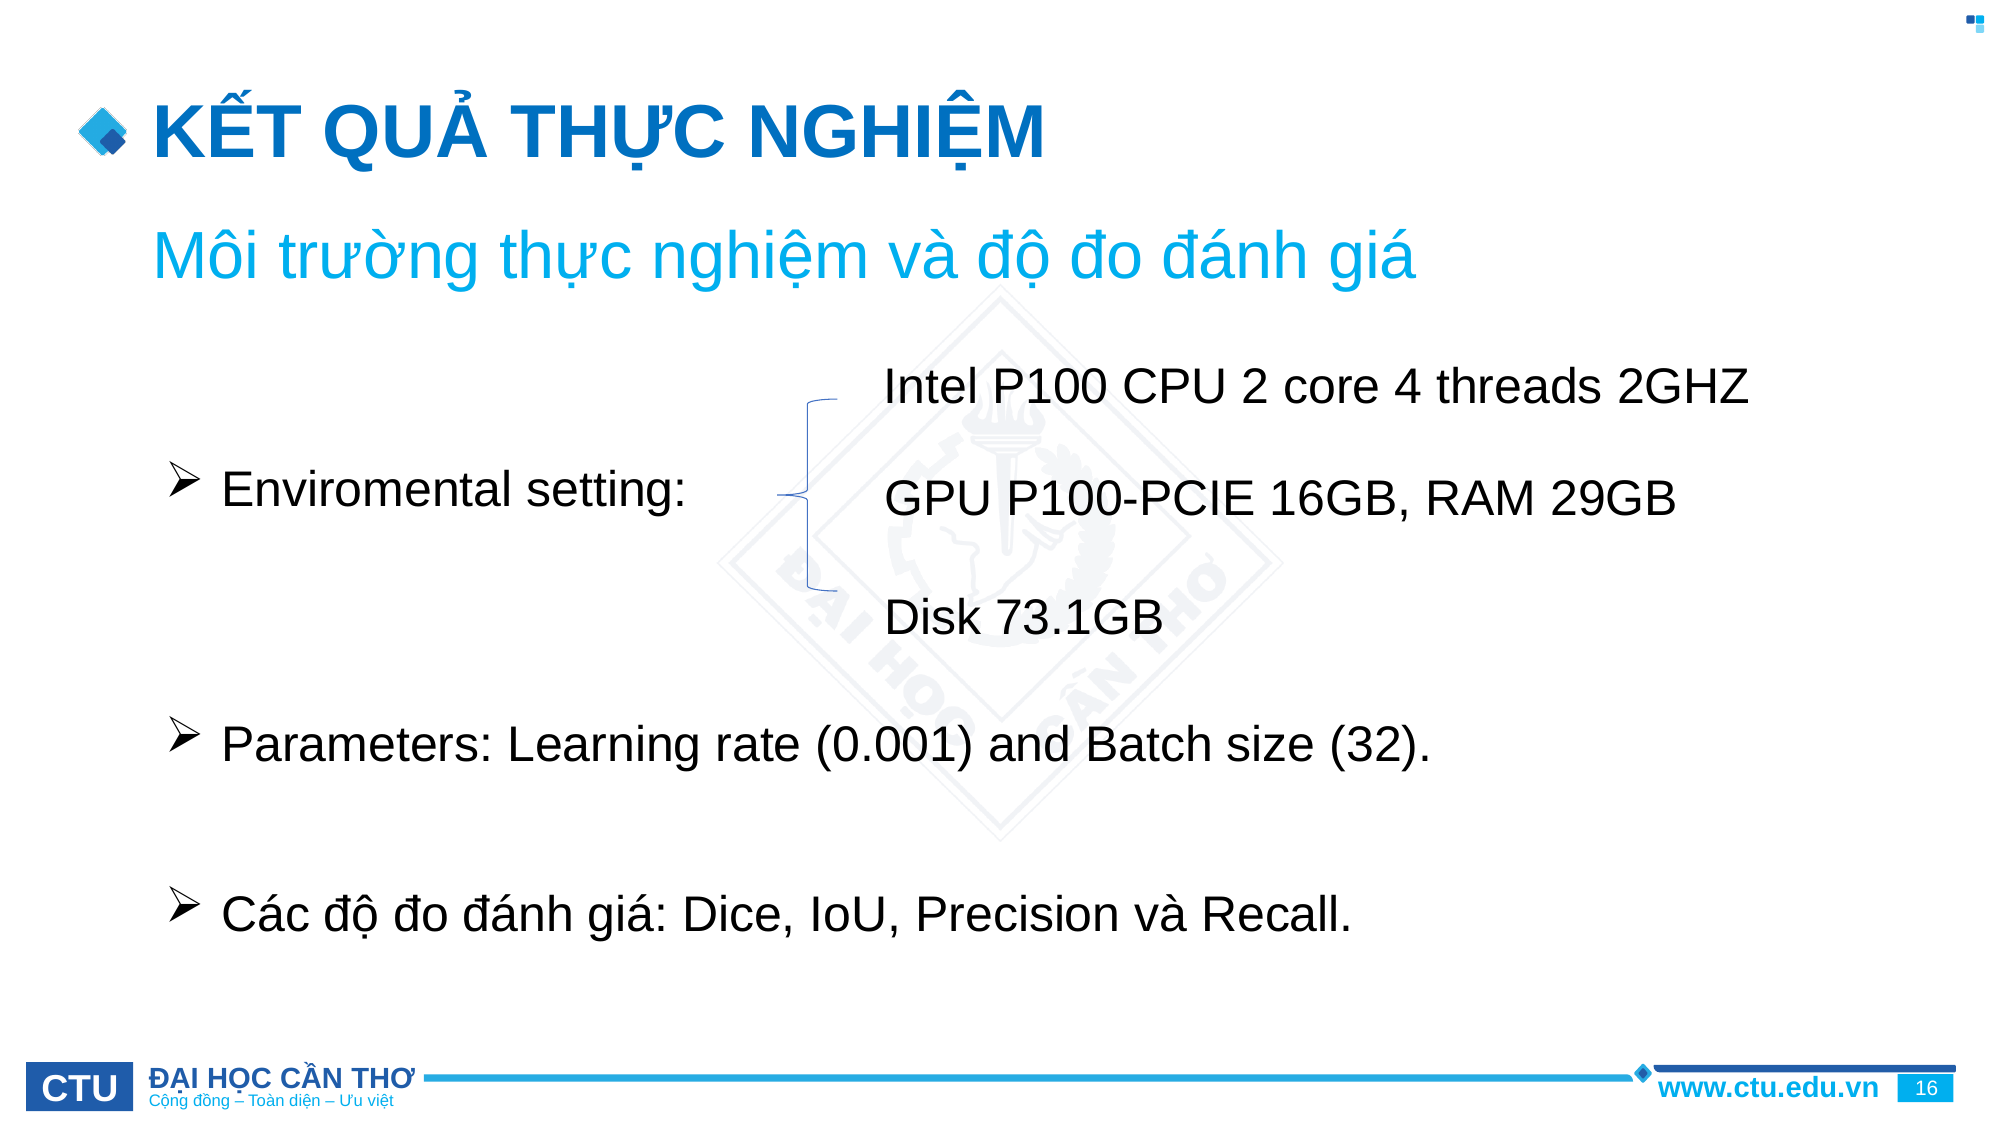

# KẾT QUẢ THỰC NGHIỆM
Môi trường thực nghiệm và độ đo đánh giá
Intel P100 CPU 2 core 4 threads 2GHZ

Enviromental setting:

Parameters: Learning rate (0.001) and Batch size (32).

Các độ đo đánh giá: Dice, IoU, Precision và Recall.
GPU P100-PCIE 16GB, RAM 29GB
Disk 73.1GB